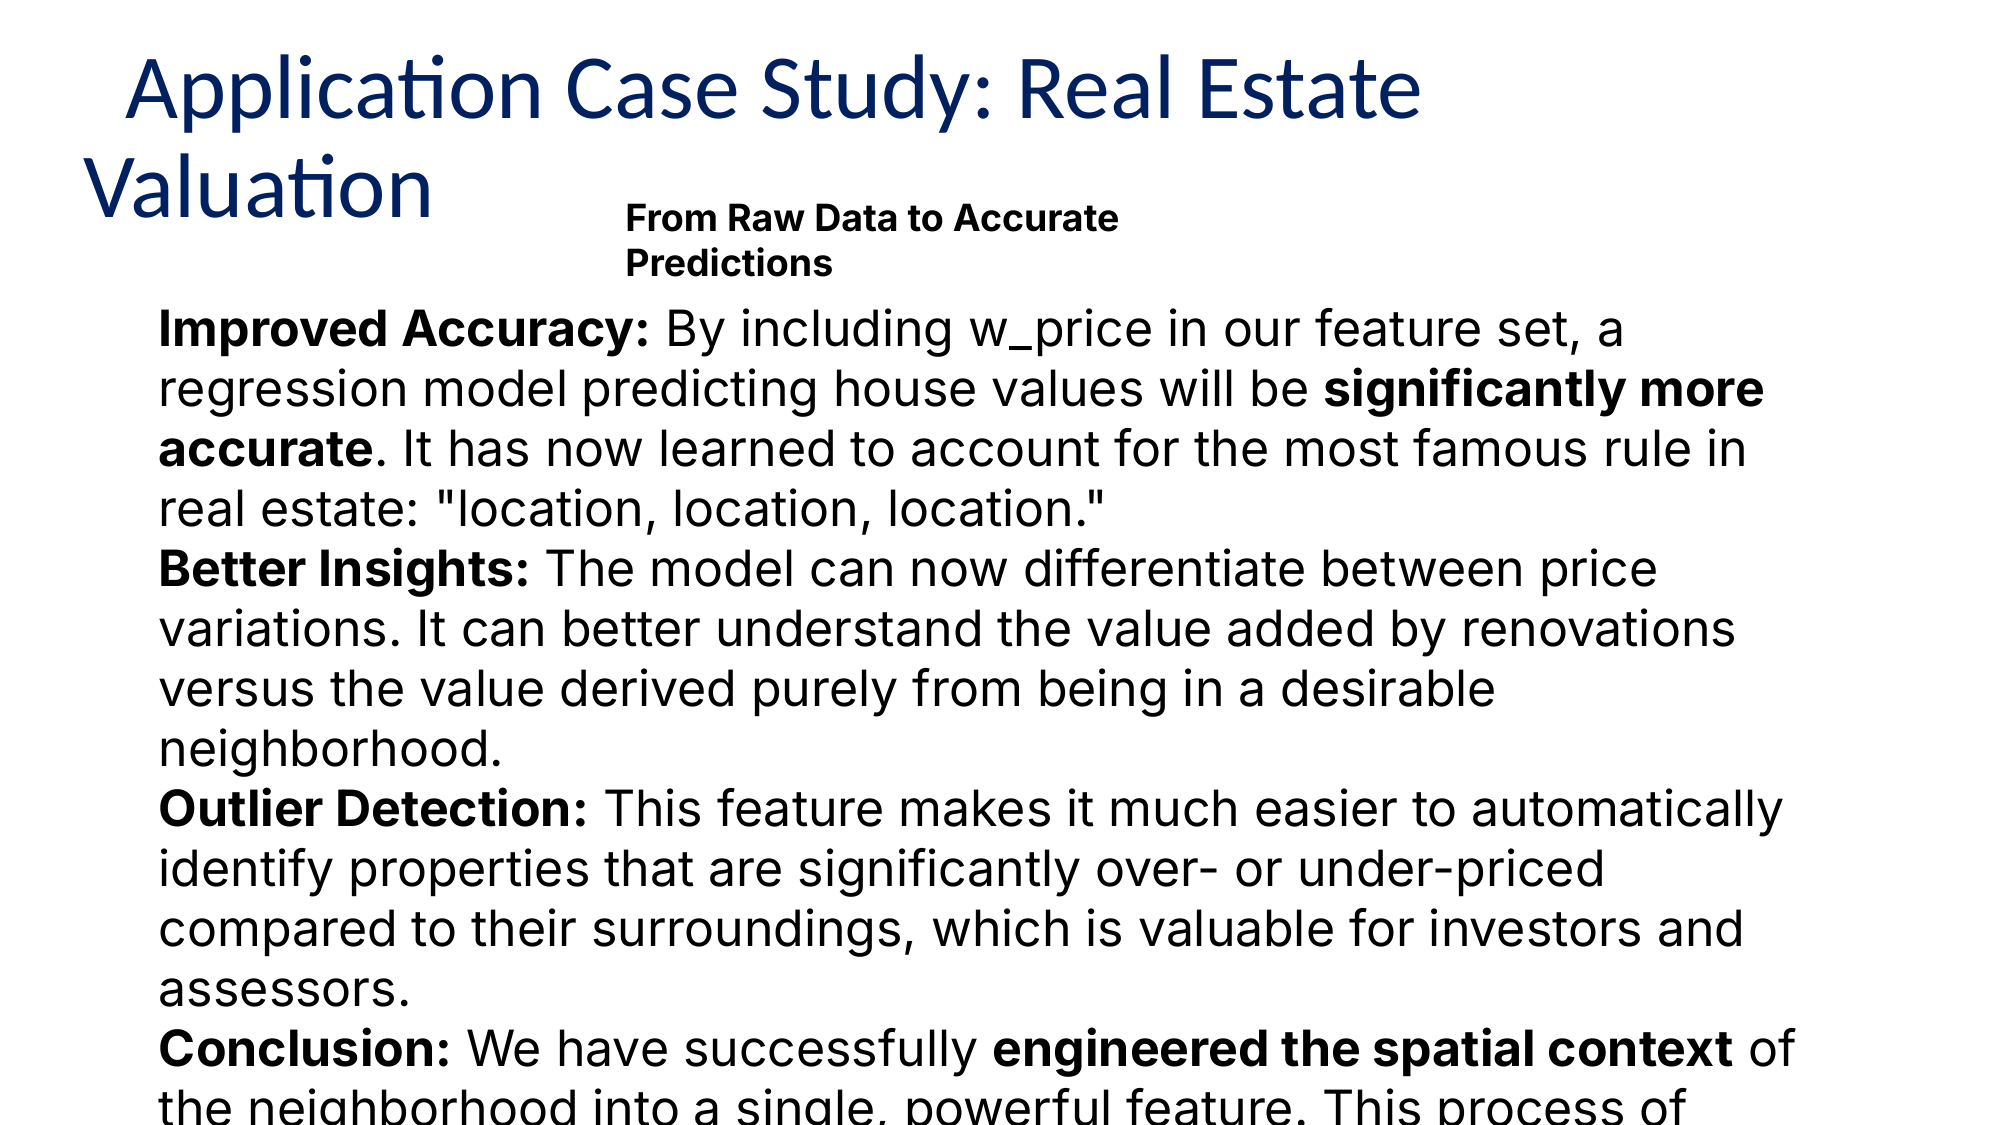

# Application Case Study: Real Estate Valuation
From Raw Data to Accurate Predictions
Improved Accuracy: By including w_price in our feature set, a regression model predicting house values will be significantly more accurate. It has now learned to account for the most famous rule in real estate: "location, location, location."
Better Insights: The model can now differentiate between price variations. It can better understand the value added by renovations versus the value derived purely from being in a desirable neighborhood.
Outlier Detection: This feature makes it much easier to automatically identify properties that are significantly over- or under-priced compared to their surroundings, which is valuable for investors and assessors.
Conclusion: We have successfully engineered the spatial context of the neighborhood into a single, powerful feature. This process of creating spatially-aware features is a cornerstone of effective Spatial Machine Learning.